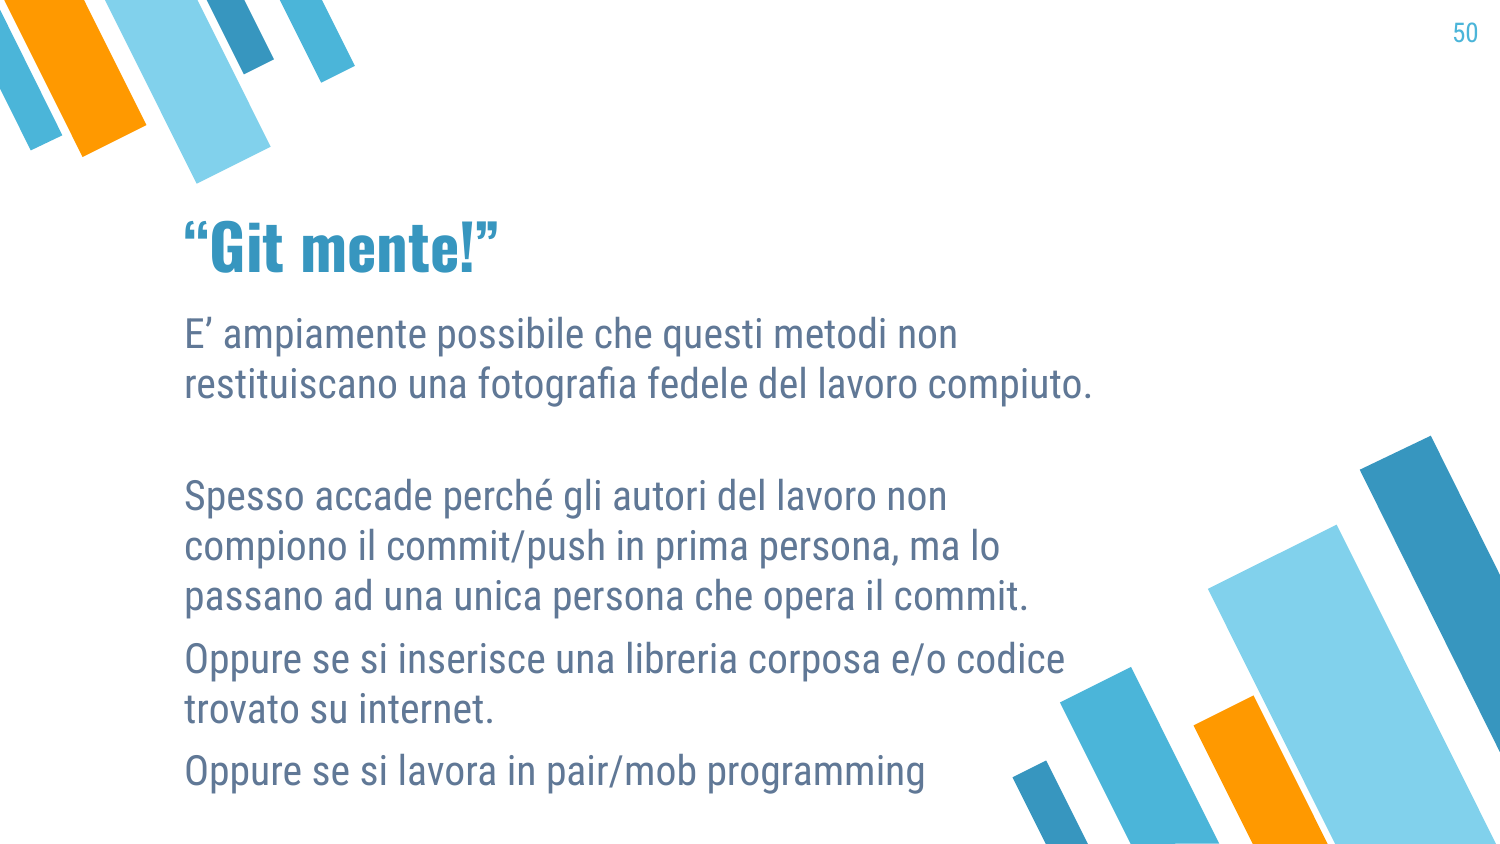

50
# “Git mente!”
E’ ampiamente possibile che questi metodi non restituiscano una fotografia fedele del lavoro compiuto.
Spesso accade perché gli autori del lavoro non compiono il commit/push in prima persona, ma lo passano ad una unica persona che opera il commit.
Oppure se si inserisce una libreria corposa e/o codice trovato su internet.
Oppure se si lavora in pair/mob programming